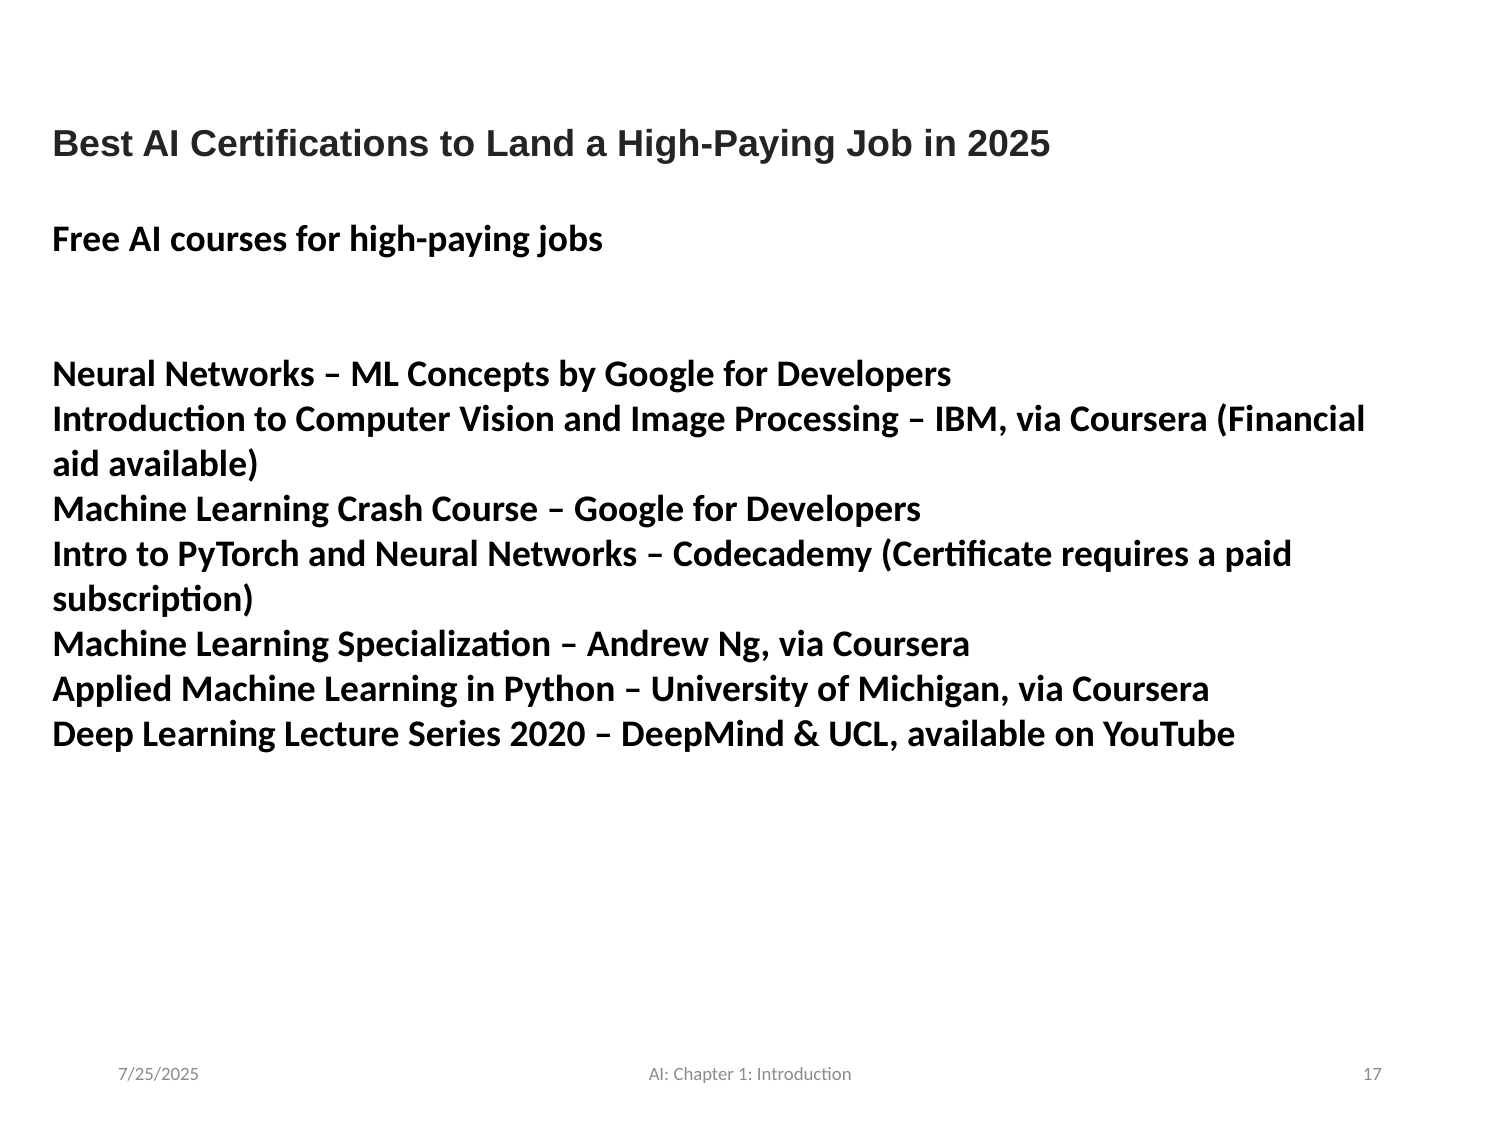

Best AI Certifications to Land a High‑Paying Job in 2025
Free AI courses for high-paying jobs
Neural Networks – ML Concepts by Google for Developers
Introduction to Computer Vision and Image Processing – IBM, via Coursera (Financial aid available)
Machine Learning Crash Course – Google for Developers
Intro to PyTorch and Neural Networks – Codecademy (Certificate requires a paid subscription)
Machine Learning Specialization – Andrew Ng, via Coursera
Applied Machine Learning in Python – University of Michigan, via Coursera
Deep Learning Lecture Series 2020 – DeepMind & UCL, available on YouTube
7/25/2025
AI: Chapter 1: Introduction
17